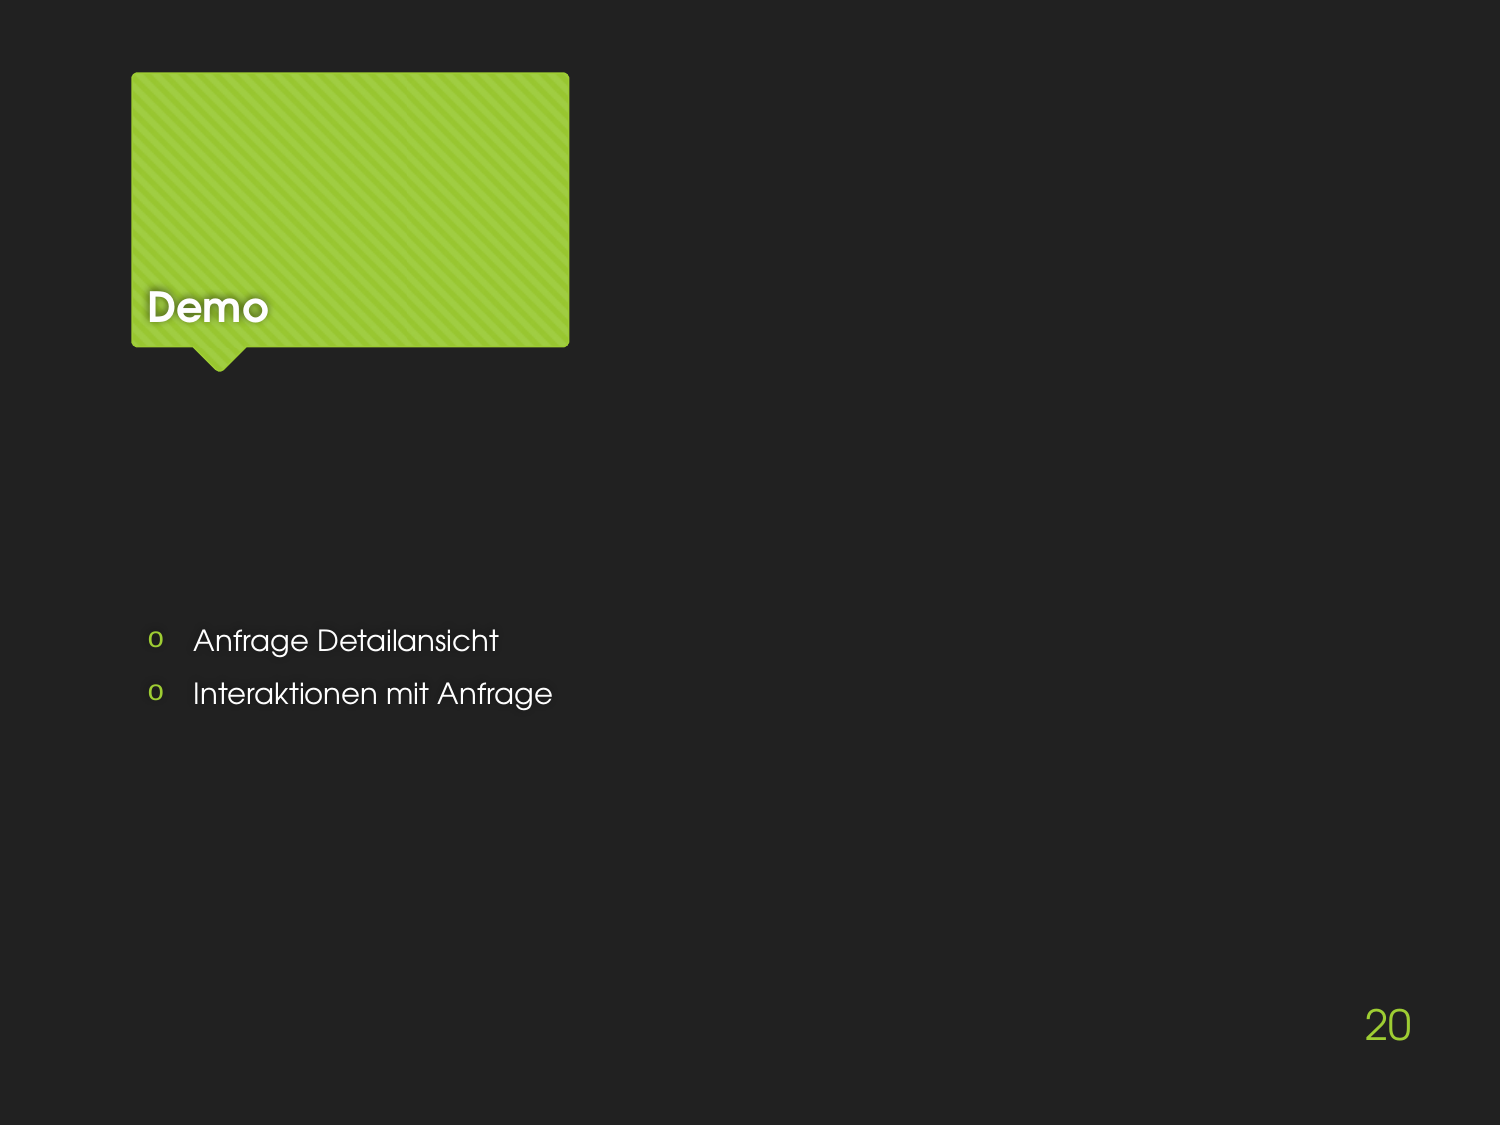

# Demo
Anfrage Detailansicht
Interaktionen mit Anfrage
20